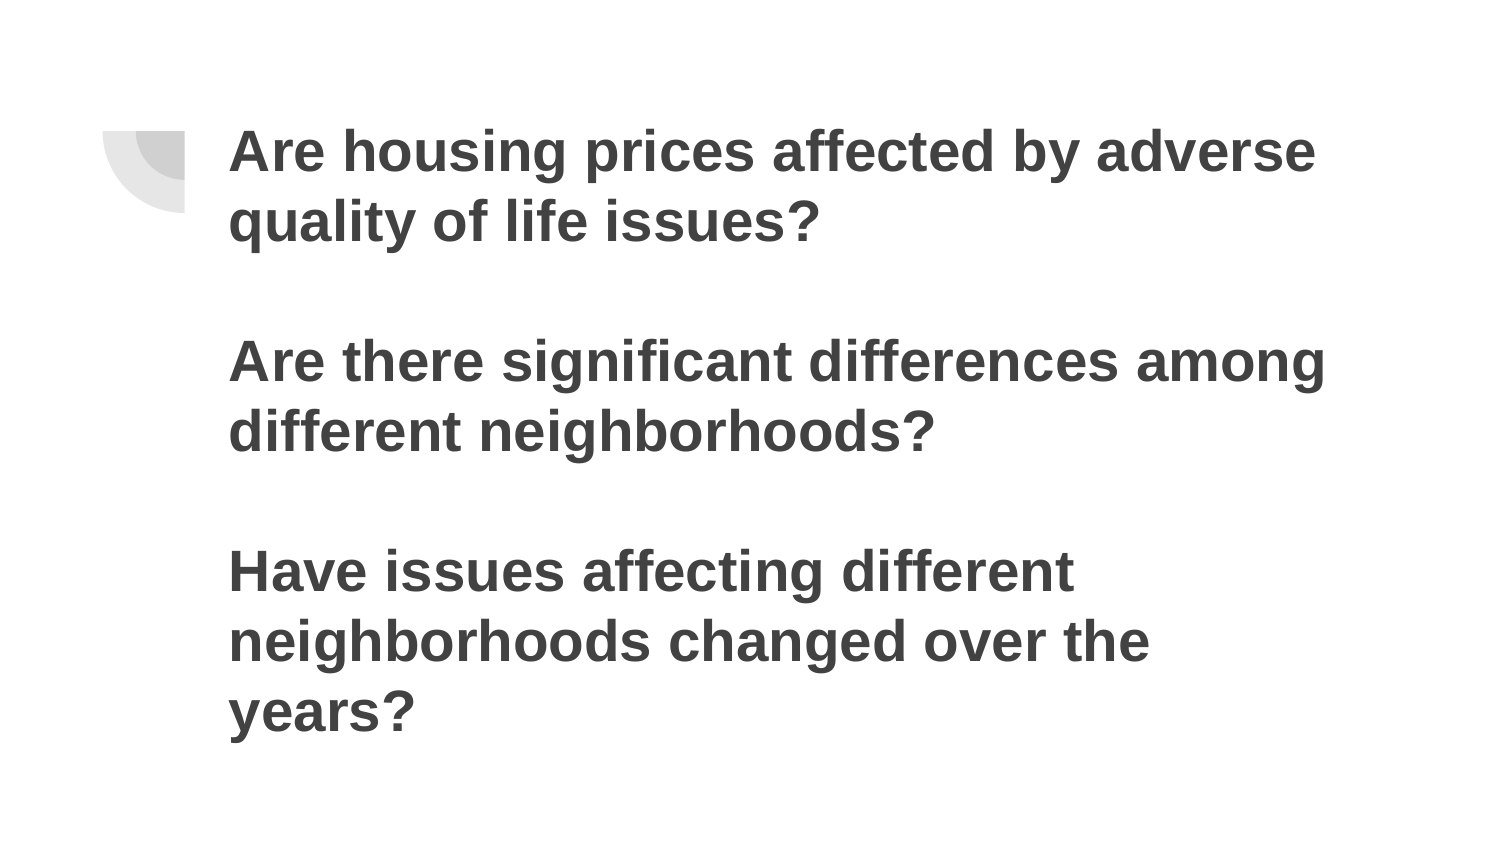

# Are housing prices affected by adverse quality of life issues?
Are there significant differences among different neighborhoods?
Have issues affecting different neighborhoods changed over the years?